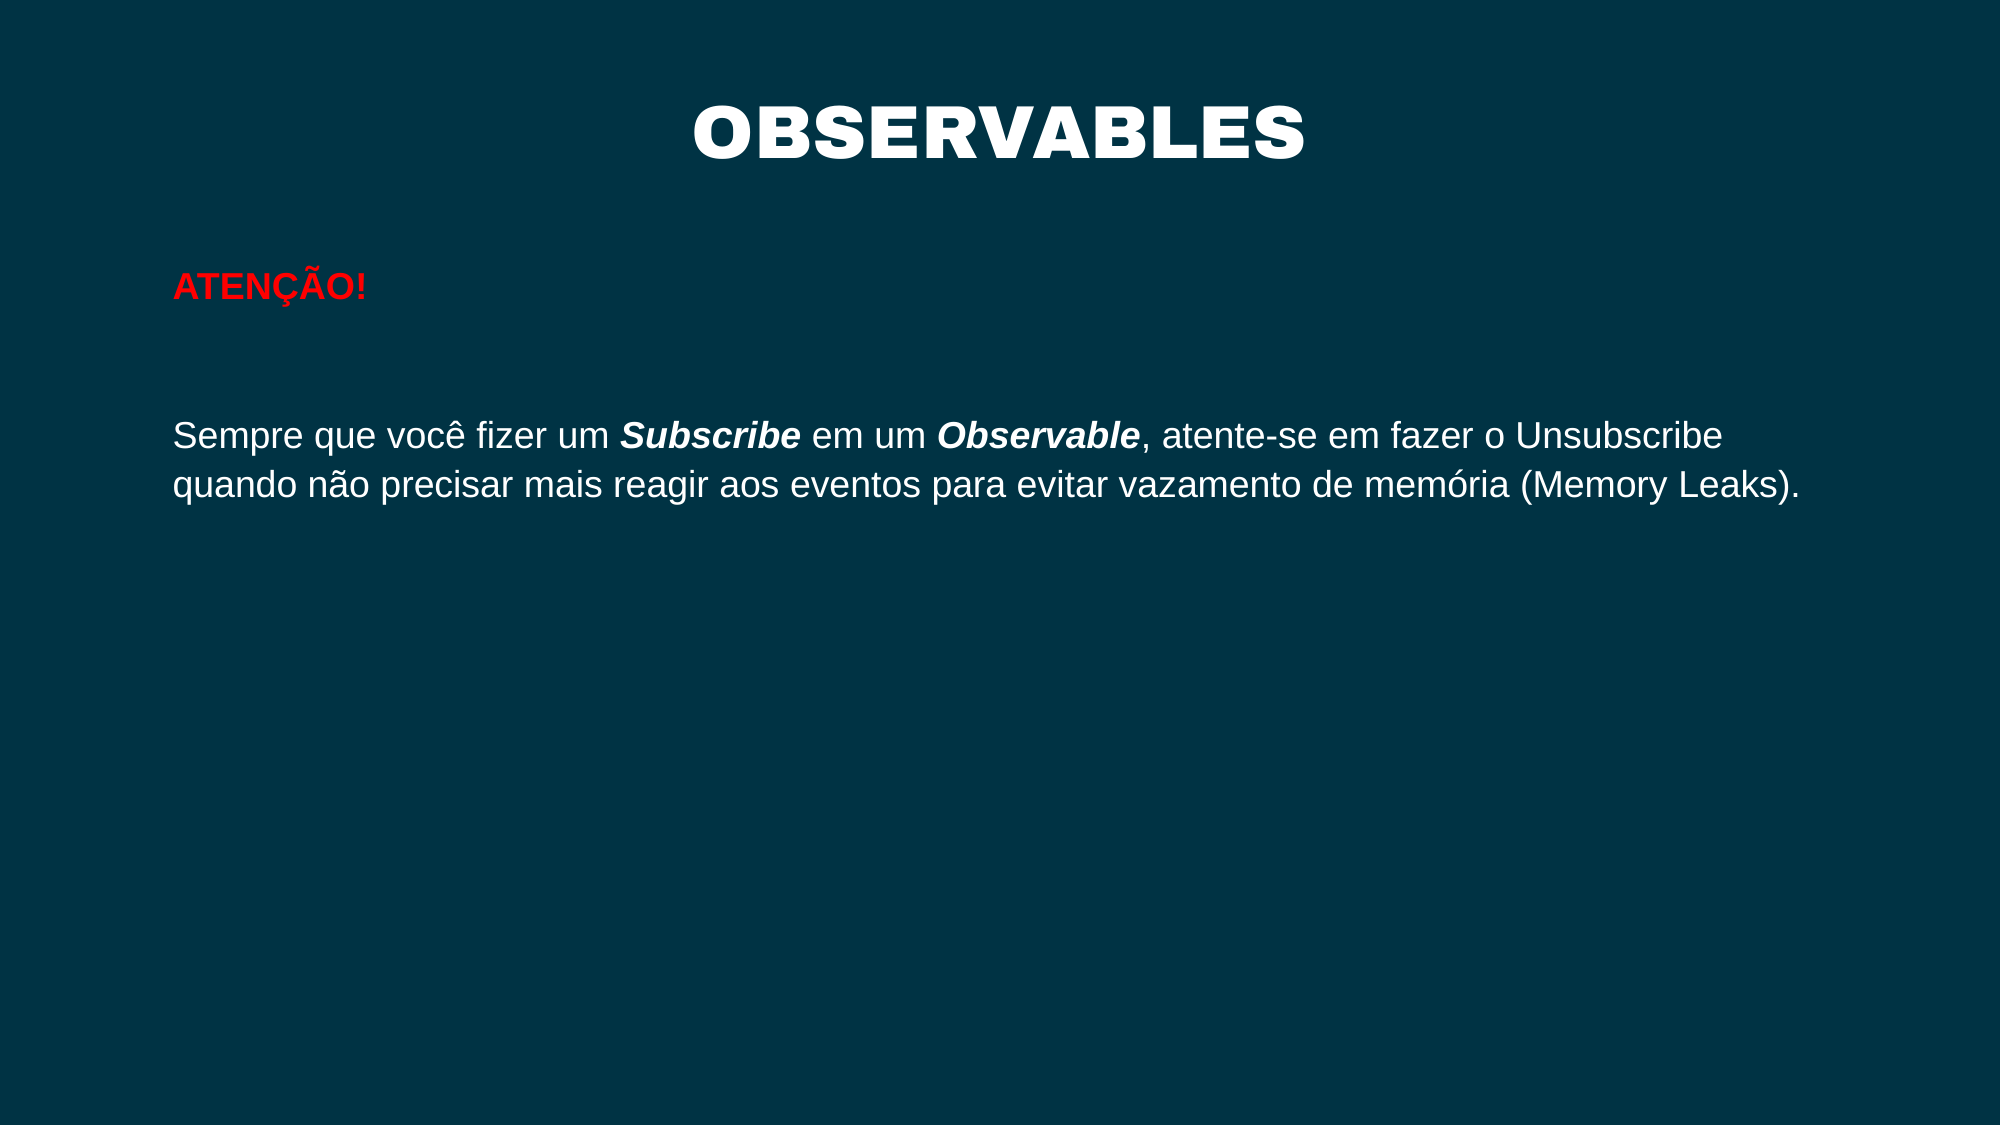

# Observables
ATENÇÃO!

Sempre que você fizer um Subscribe em um Observable, atente-se em fazer o Unsubscribe quando não precisar mais reagir aos eventos para evitar vazamento de memória (Memory Leaks).